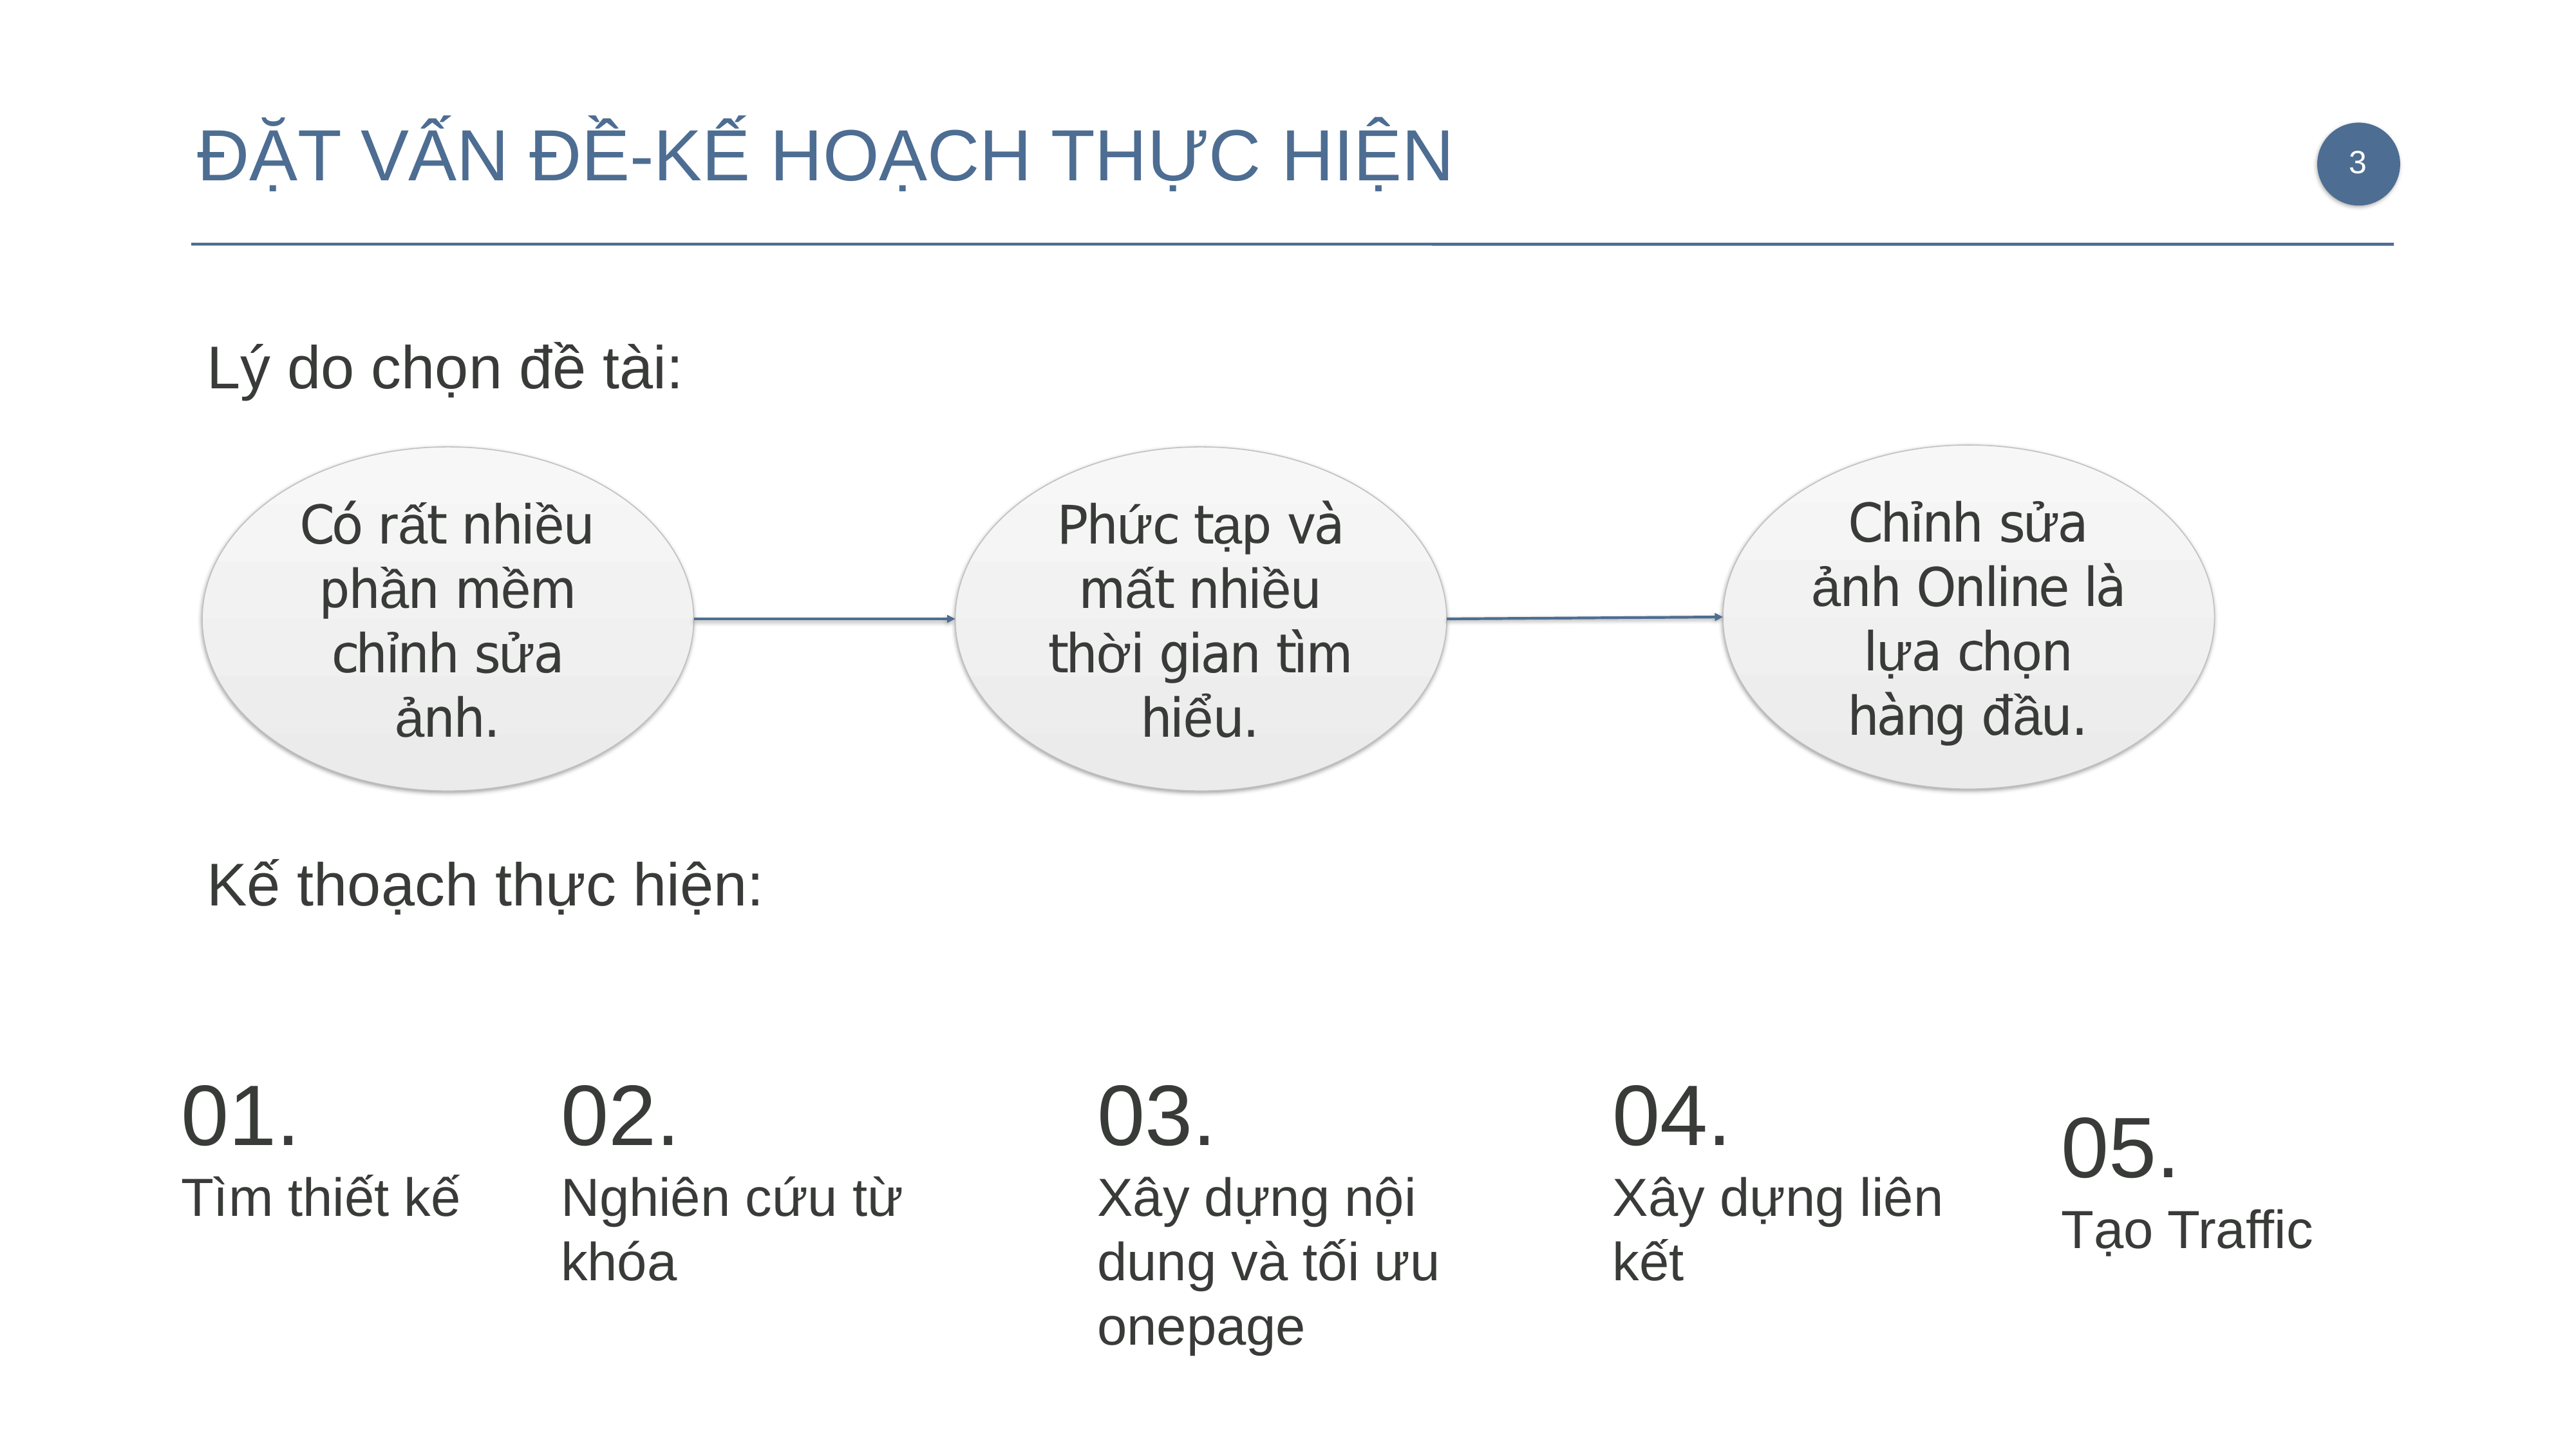

ĐẶT VẤN ĐỀ-KẾ HOẠCH THỰC HIỆN
3
Lý do chọn đề tài:

Chỉnh sửa ảnh Online là lựa chọn hàng đầu.
Có rất nhiều phần mềm chỉnh sửa ảnh.
Phức tạp và mất nhiều thời gian tìm hiểu.
Kế thoạch thực hiện:
01.
Tìm thiết kế
02.
Nghiên cứu từ khóa
03.
Xây dựng nội dung và tối ưu onepage
04.
Xây dựng liên kết
05.
Tạo Traffic